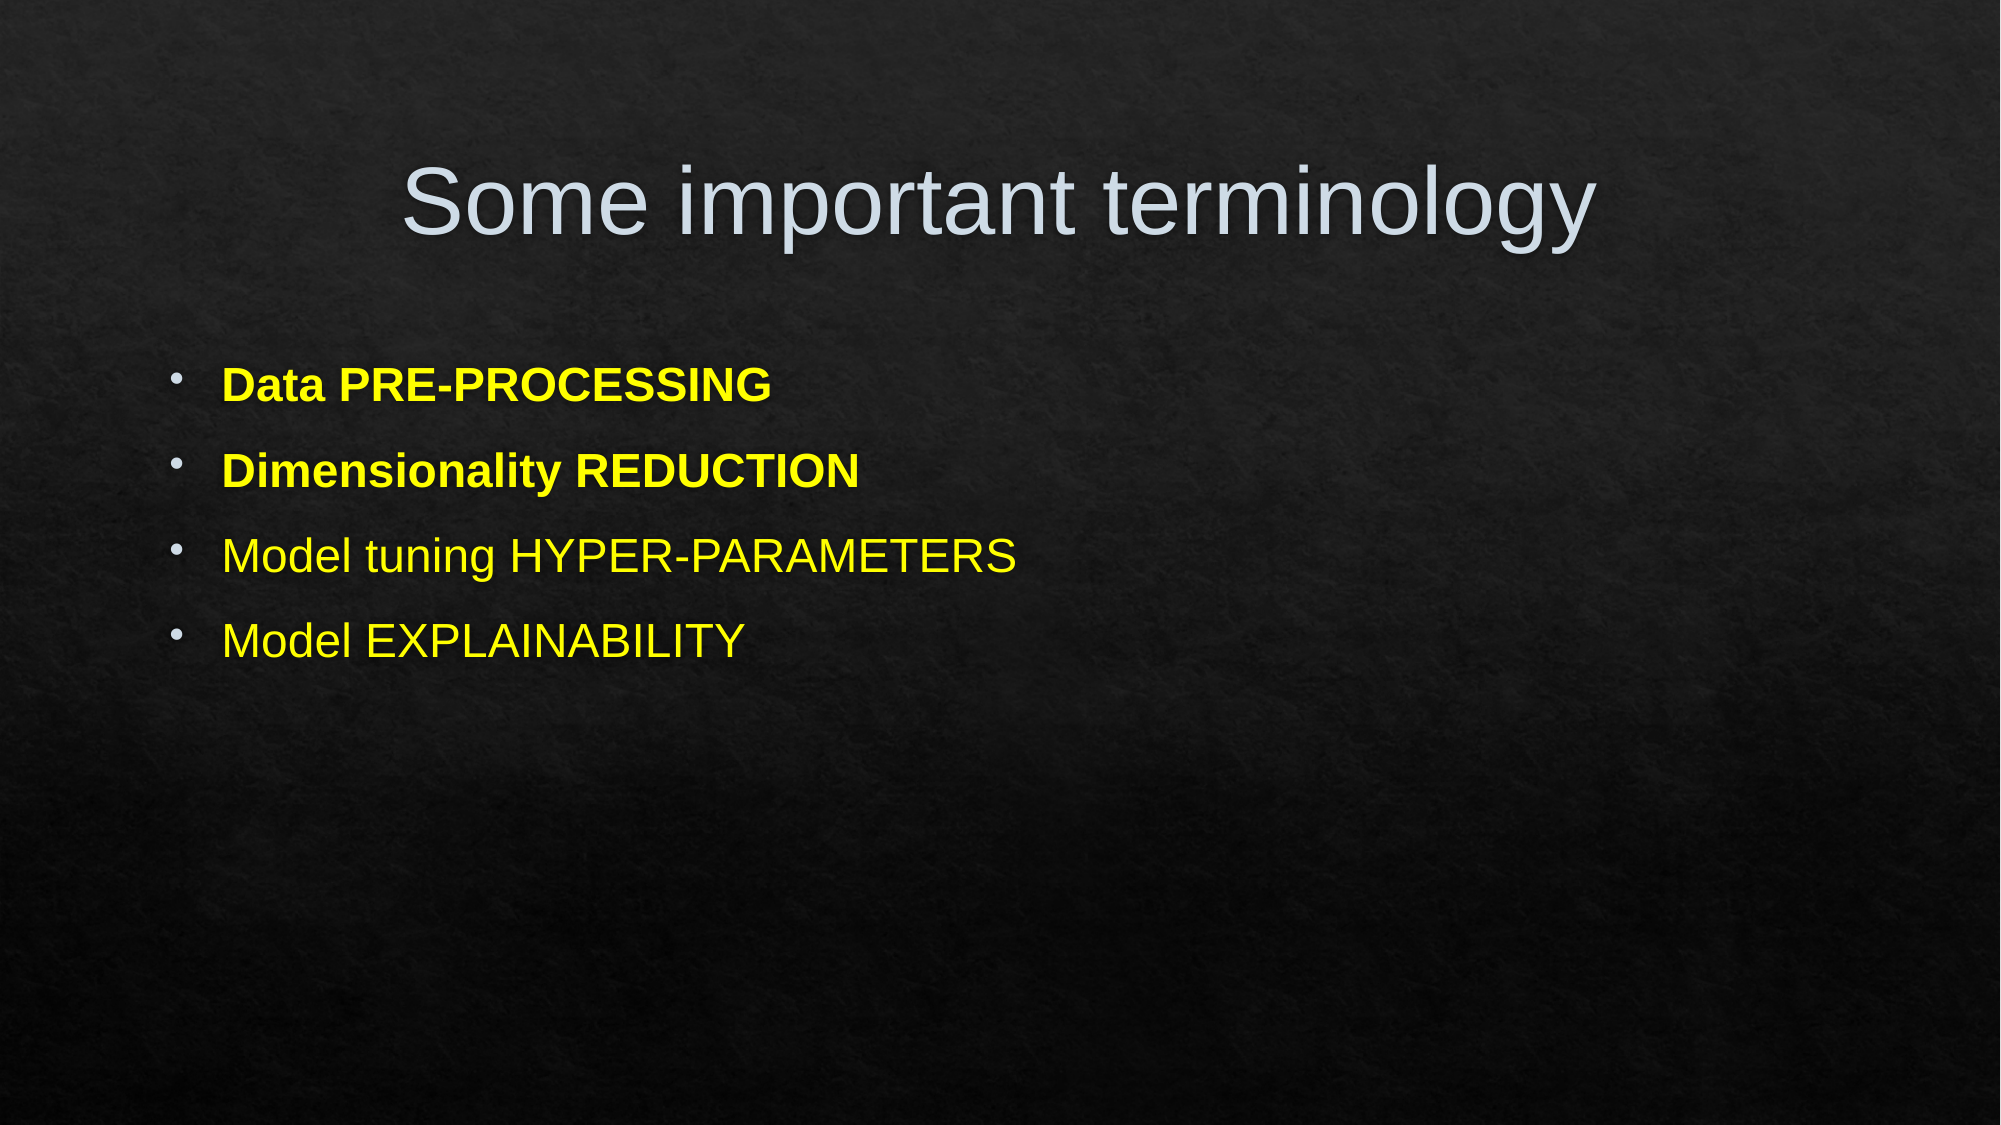

# Some important terminology
Data PRE-PROCESSING
Dimensionality REDUCTION
Model tuning HYPER-PARAMETERS
Model EXPLAINABILITY